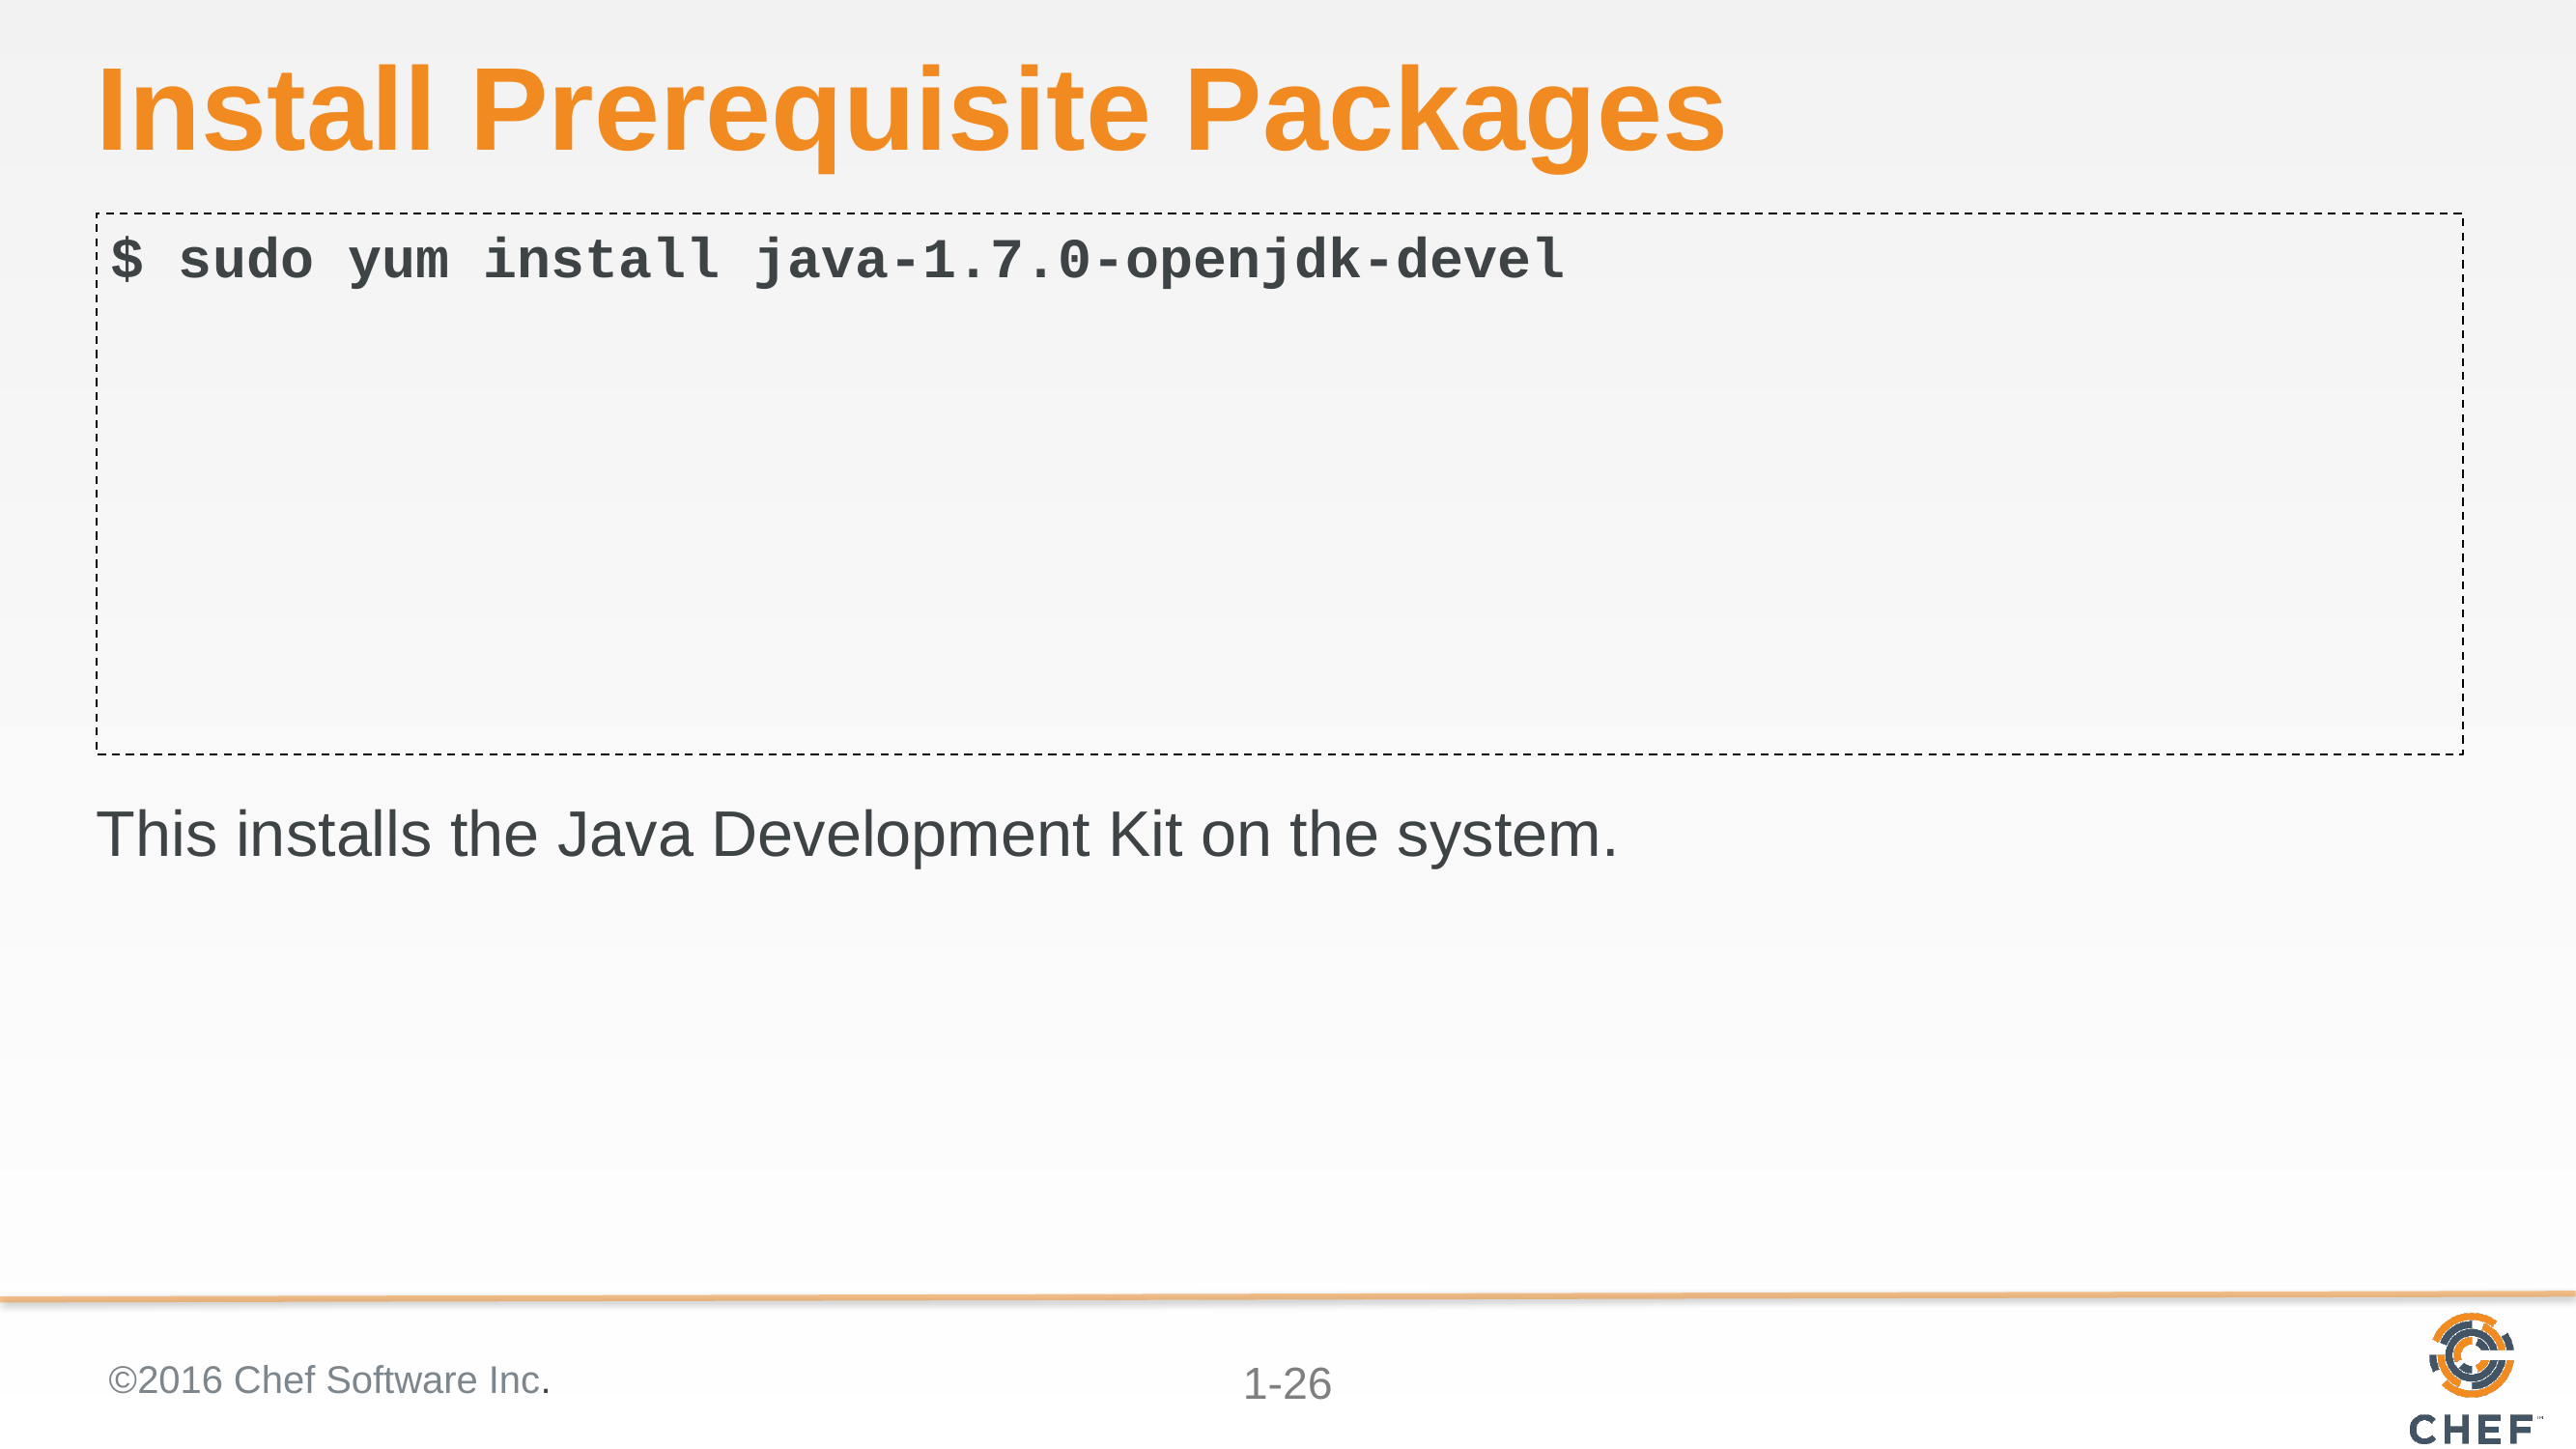

# Install Prerequisite Packages
$ sudo yum install java-1.7.0-openjdk-devel

This installs the Java Development Kit on the system.